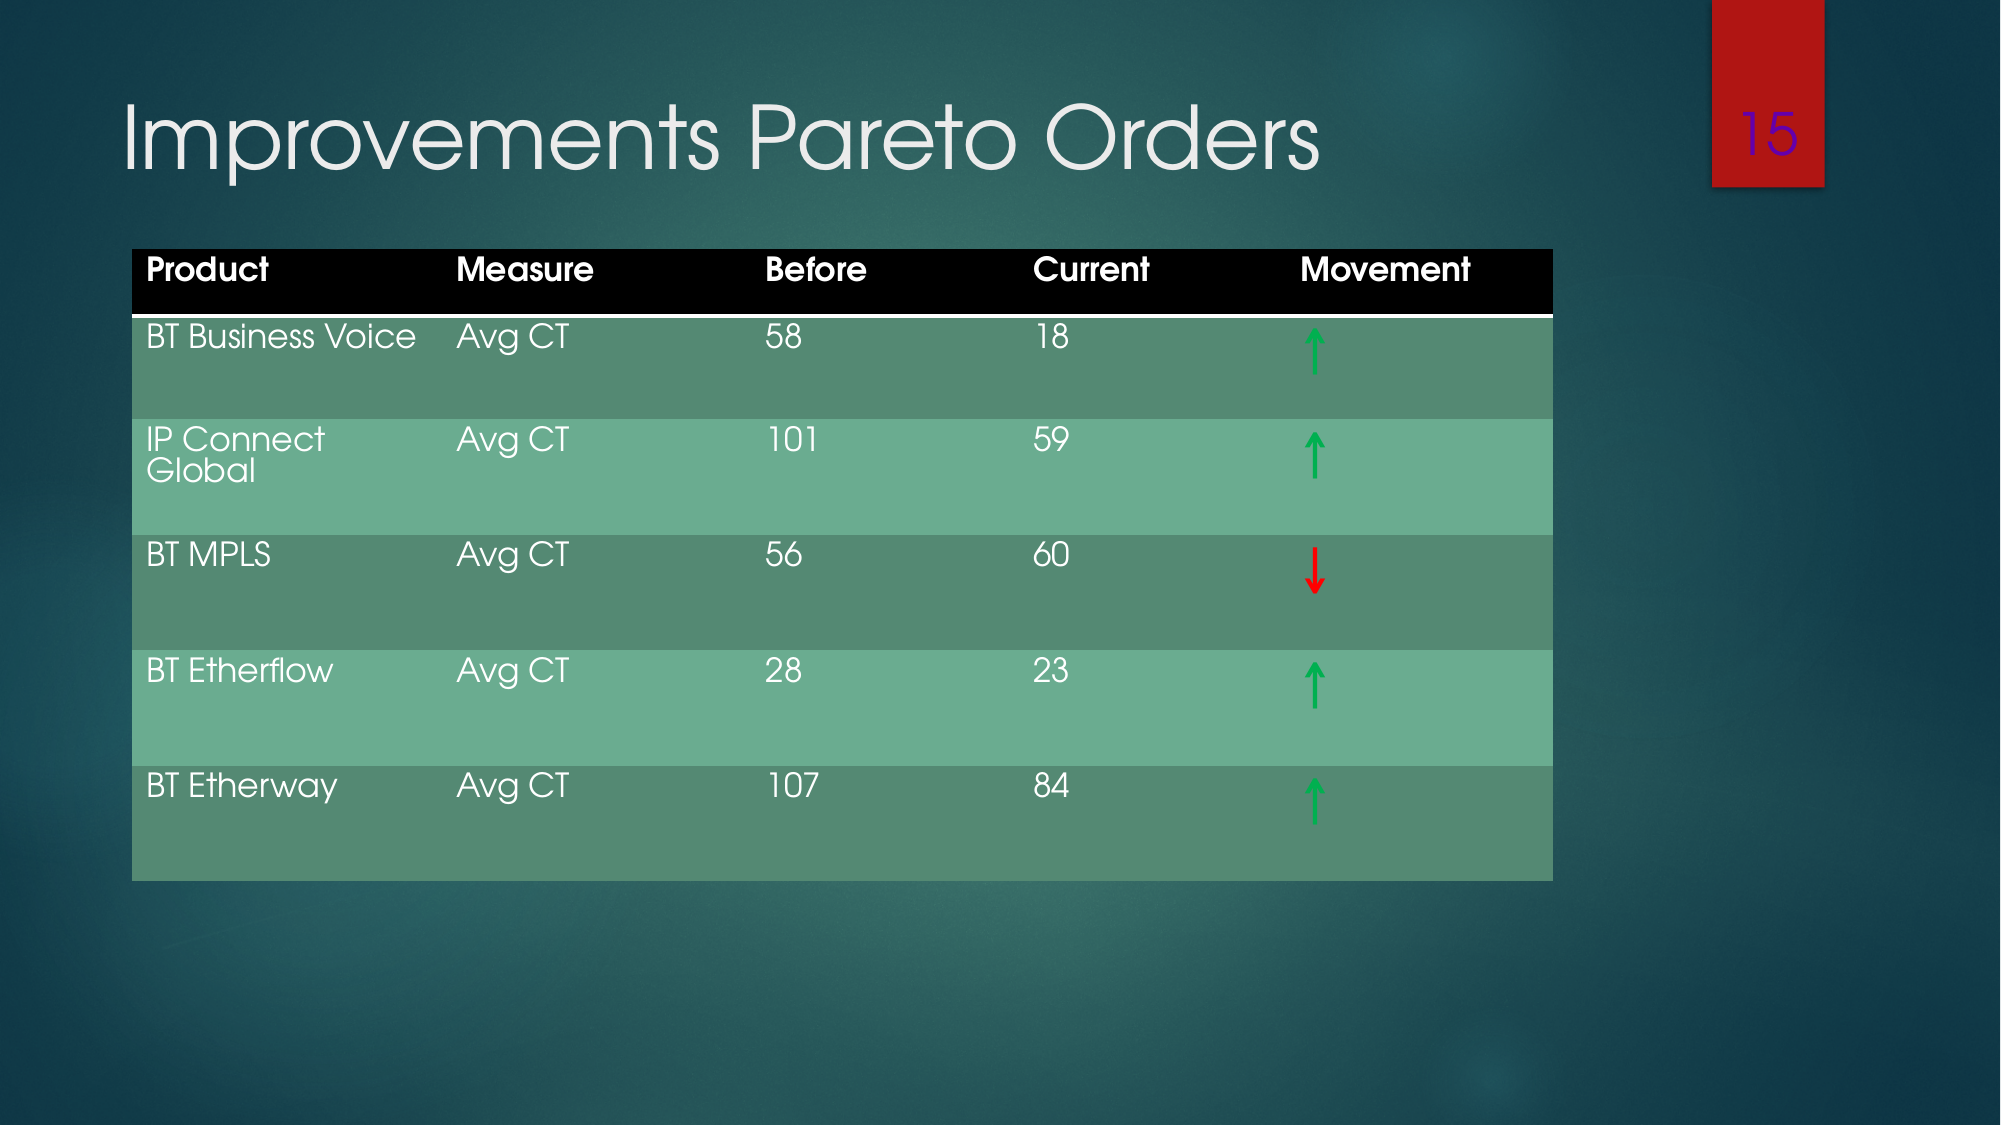

15
# Improvements Pareto Orders
| Product | Measure | Before | Current | Movement |
| --- | --- | --- | --- | --- |
| BT Business Voice | Avg CT | 58 | 18 | ↑ |
| IP Connect Global | Avg CT | 101 | 59 | ↑ |
| BT MPLS | Avg CT | 56 | 60 | ↓ |
| BT Etherflow | Avg CT | 28 | 23 | ↑ |
| BT Etherway | Avg CT | 107 | 84 | ↑ |